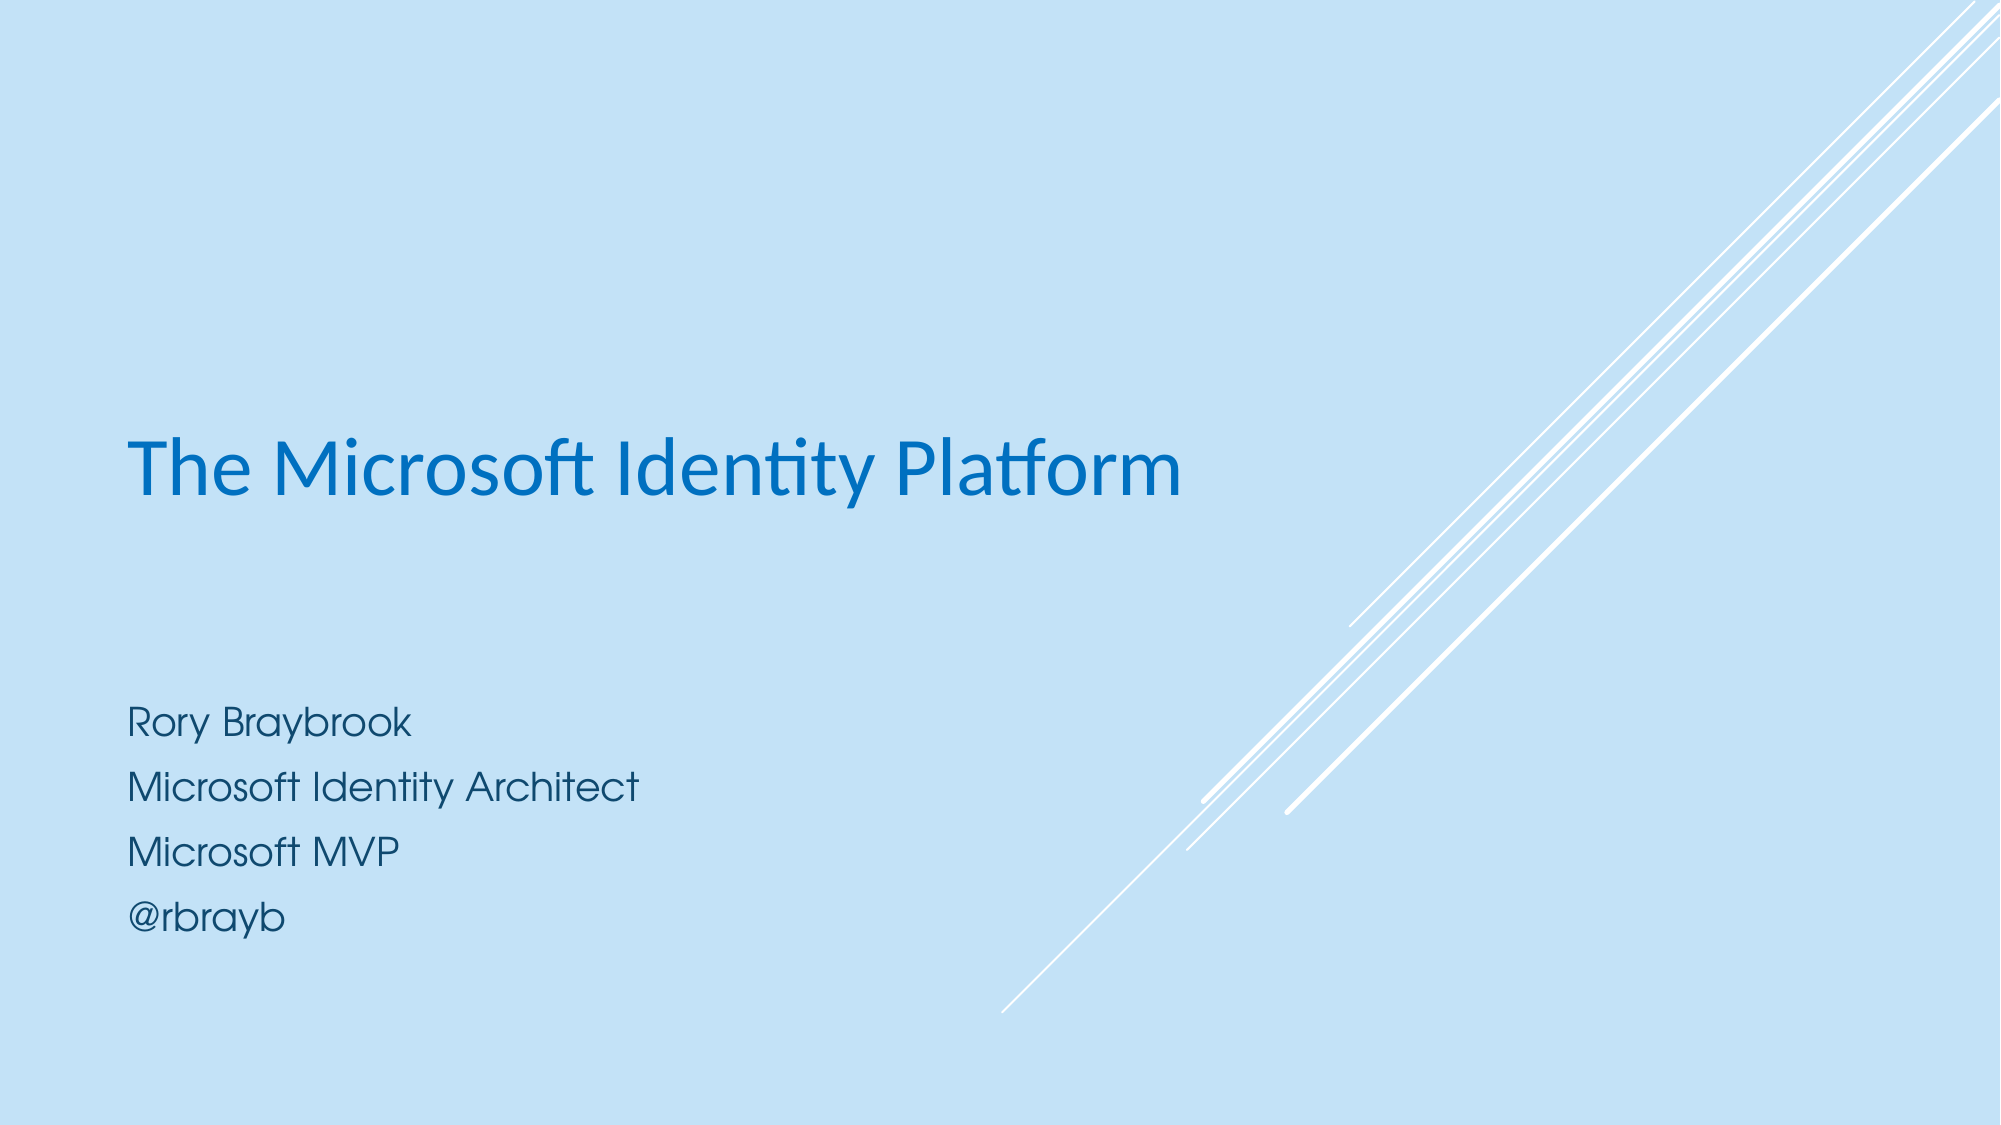

# The Microsoft Identity Platform

Rory Braybrook
Microsoft Identity Architect
Microsoft MVP
@rbrayb